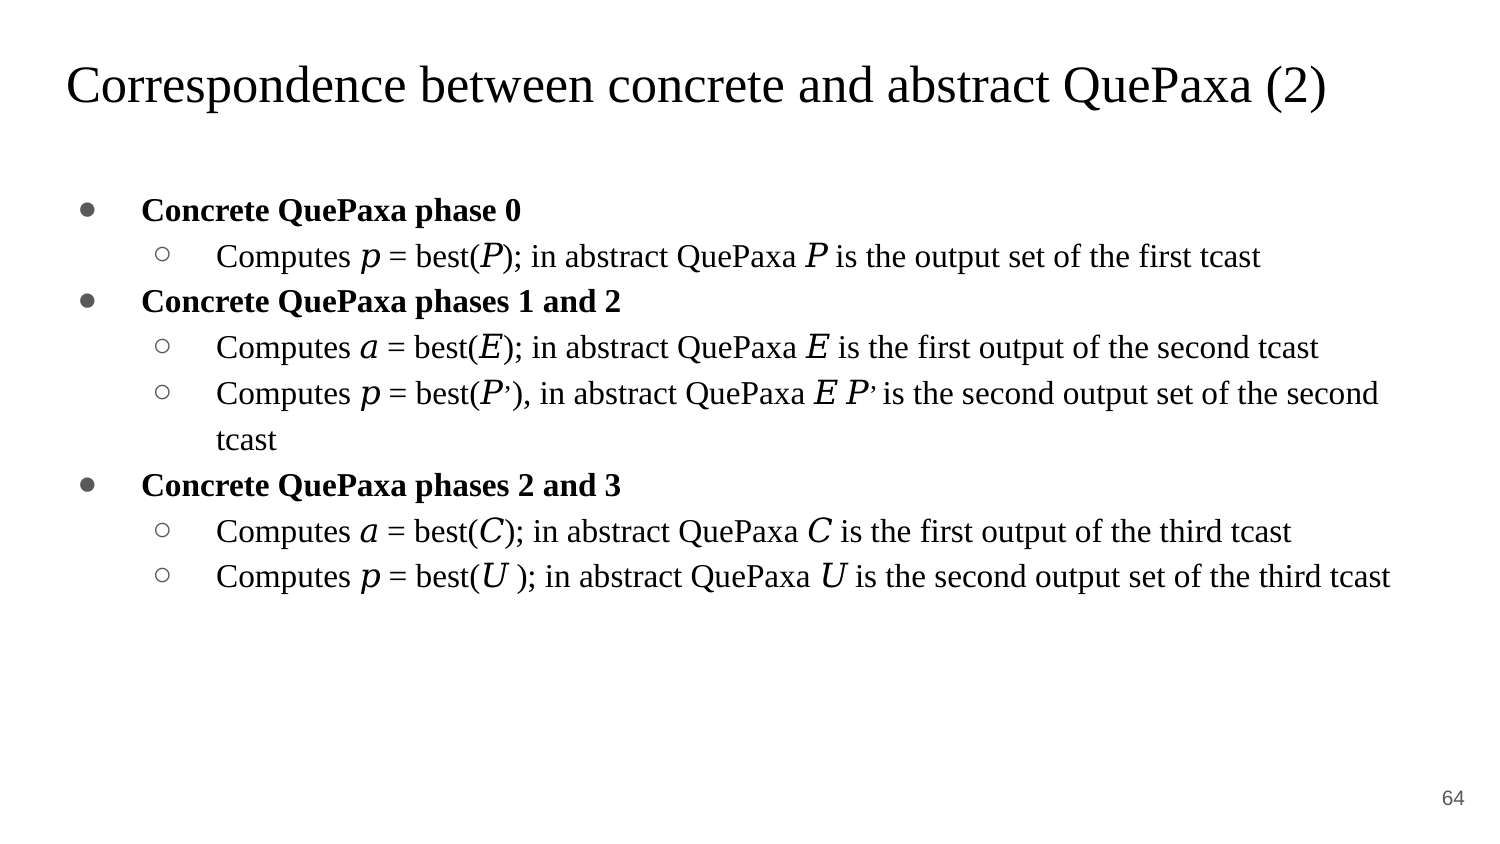

# Correspondence between concrete and abstract QuePaxa (2)
Concrete QuePaxa phase 0
Computes 𝑝 = best(𝑃); in abstract QuePaxa 𝑃 is the output set of the first tcast
Concrete QuePaxa phases 1 and 2
Computes 𝑎 = best(𝐸); in abstract QuePaxa 𝐸 is the first output of the second tcast
Computes 𝑝 = best(𝑃’), in abstract QuePaxa 𝐸 𝑃’ is the second output set of the second tcast
Concrete QuePaxa phases 2 and 3
Computes 𝑎 = best(𝐶); in abstract QuePaxa 𝐶 is the first output of the third tcast
Computes 𝑝 = best(𝑈 ); in abstract QuePaxa 𝑈 is the second output set of the third tcast
64